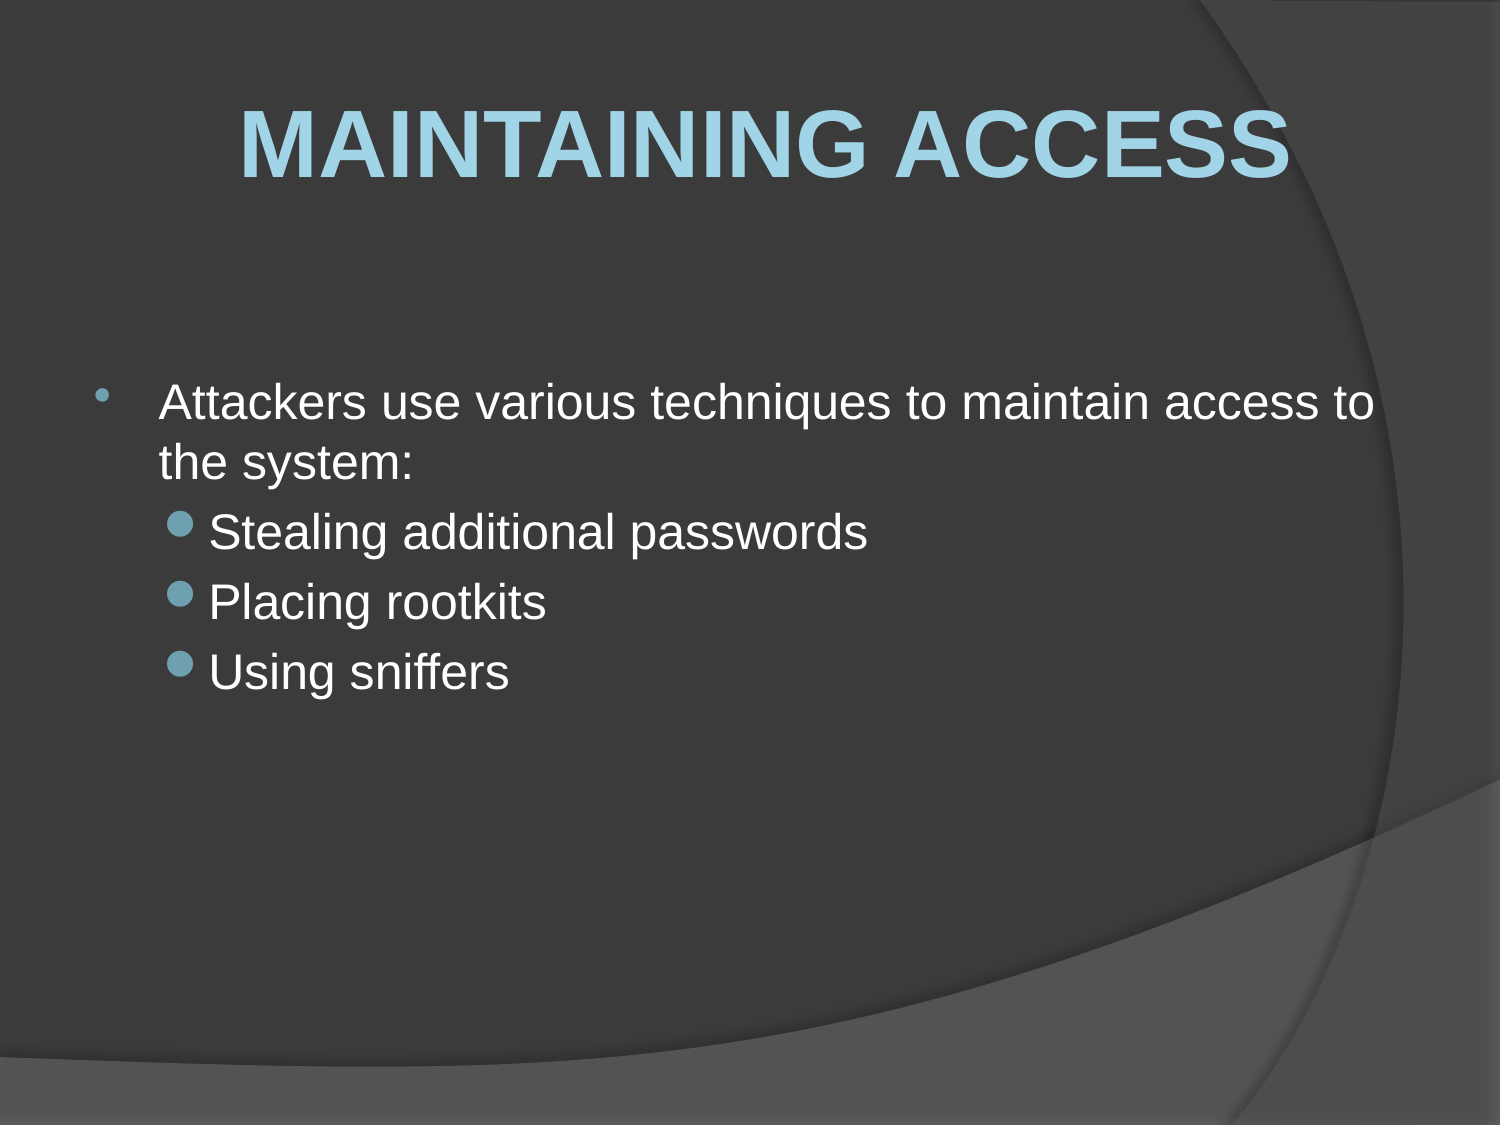

# Maintaining Access
Attackers use various techniques to maintain access to the system:
Stealing additional passwords
Placing rootkits
Using sniffers